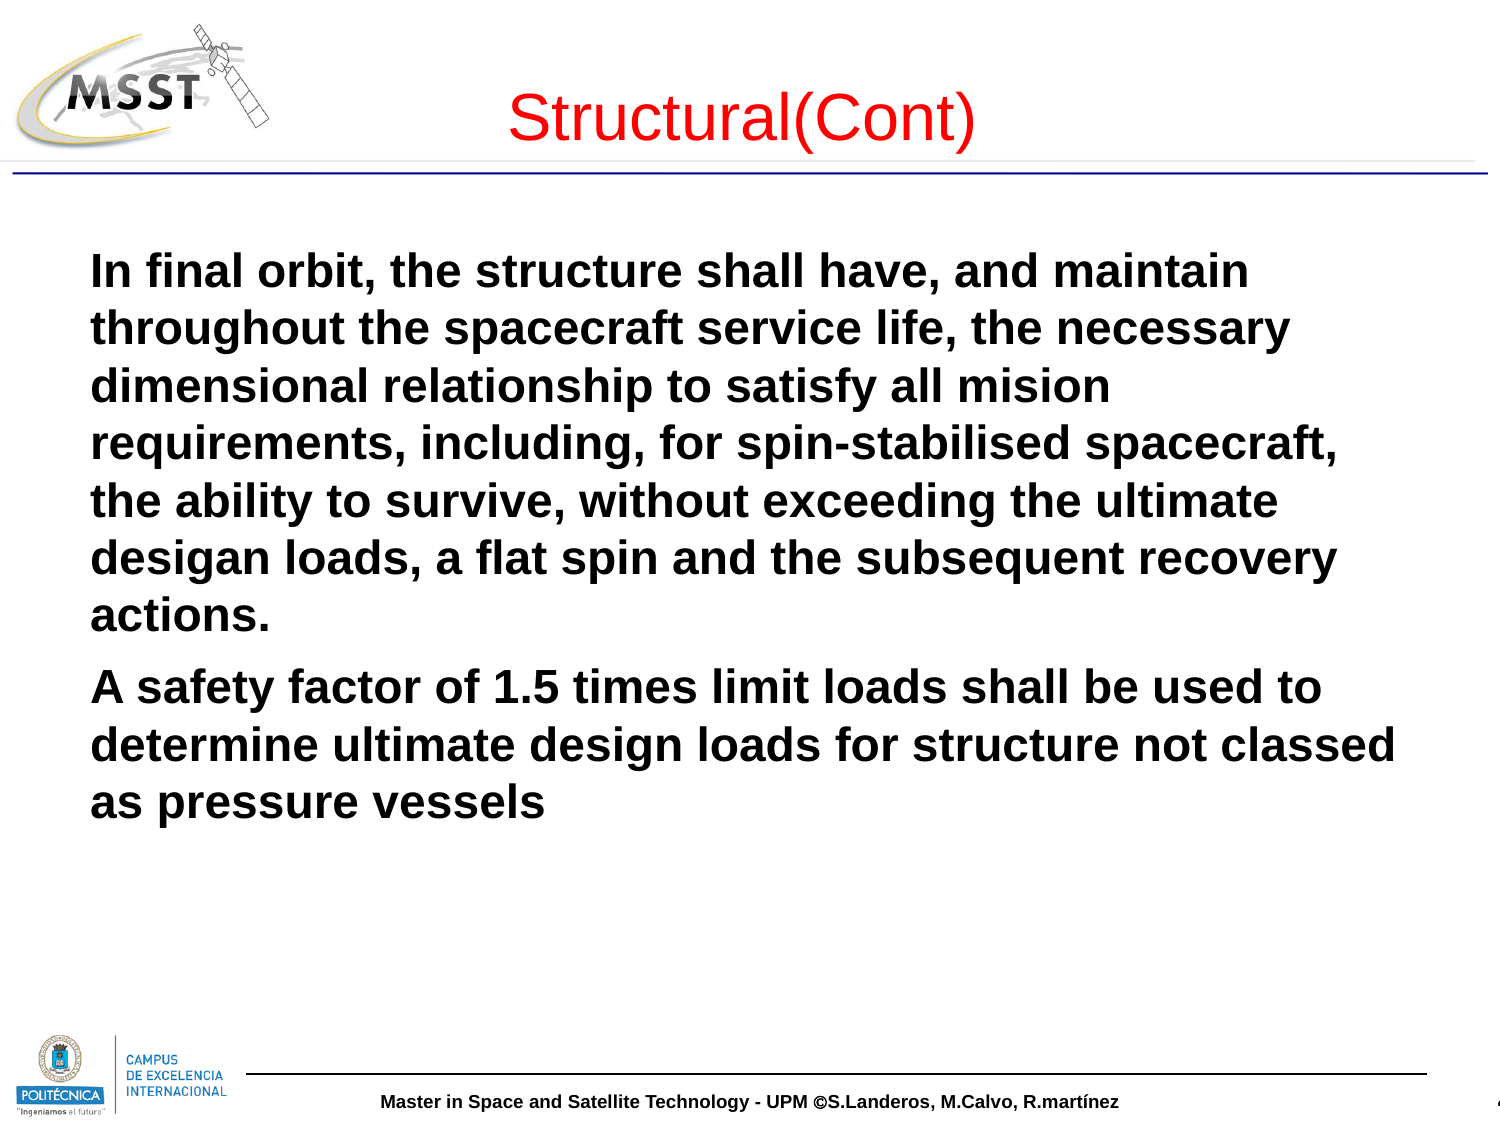

# Structural(Cont)
In final orbit, the structure shall have, and maintain throughout the spacecraft service life, the necessary dimensional relationship to satisfy all mision requirements, including, for spin-stabilised spacecraft, the ability to survive, without exceeding the ultimate desigan loads, a flat spin and the subsequent recovery actions.
A safety factor of 1.5 times limit loads shall be used to determine ultimate design loads for structure not classed as pressure vessels